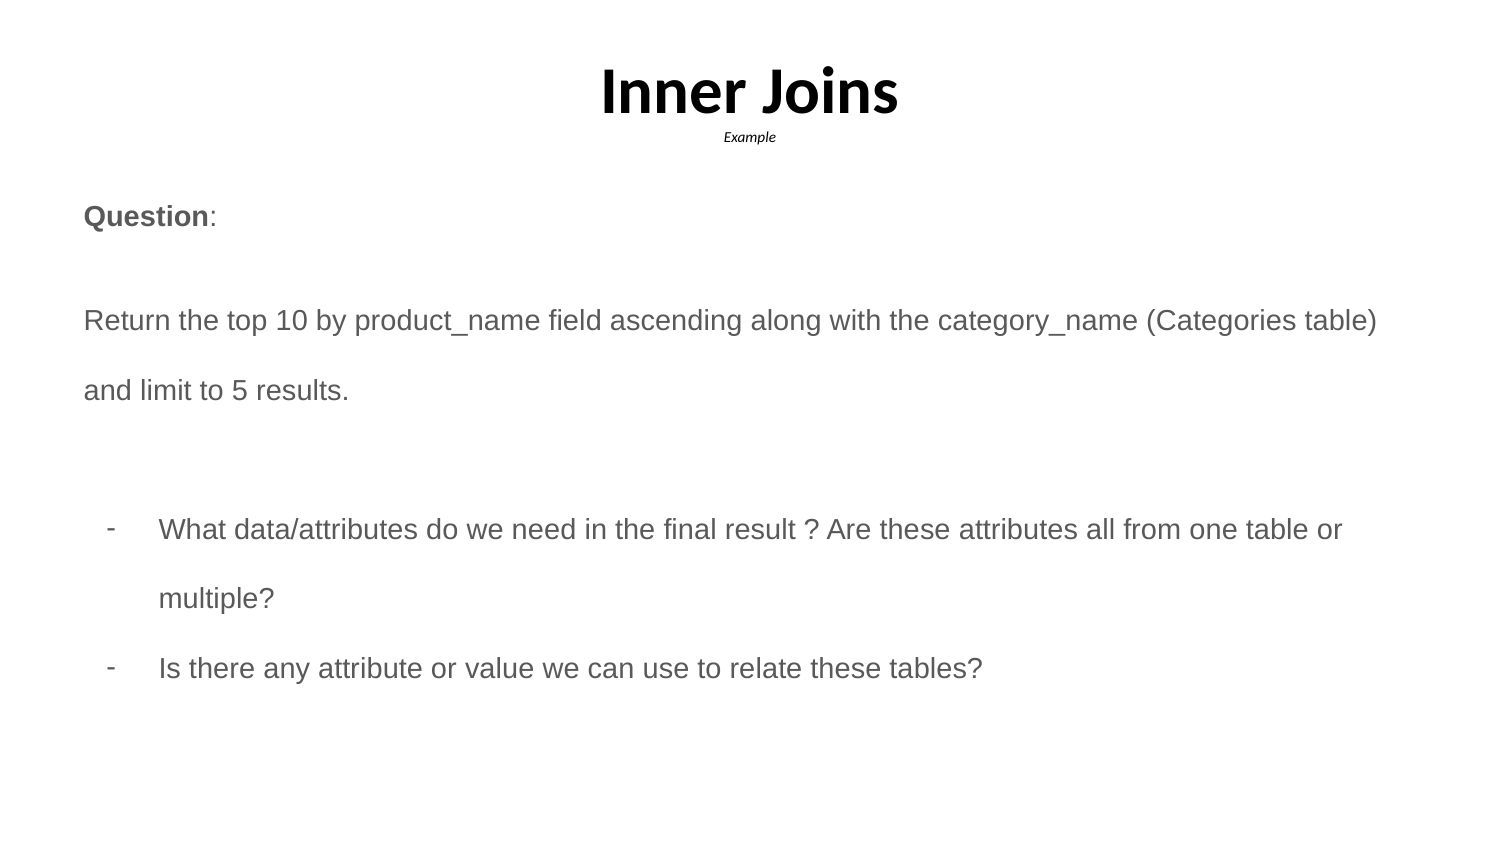

# Inner Joins
Example
Question:
Return the top 10 by product_name field ascending along with the category_name (Categories table) and limit to 5 results.

What data/attributes do we need in the final result ? Are these attributes all from one table or multiple?
Is there any attribute or value we can use to relate these tables?